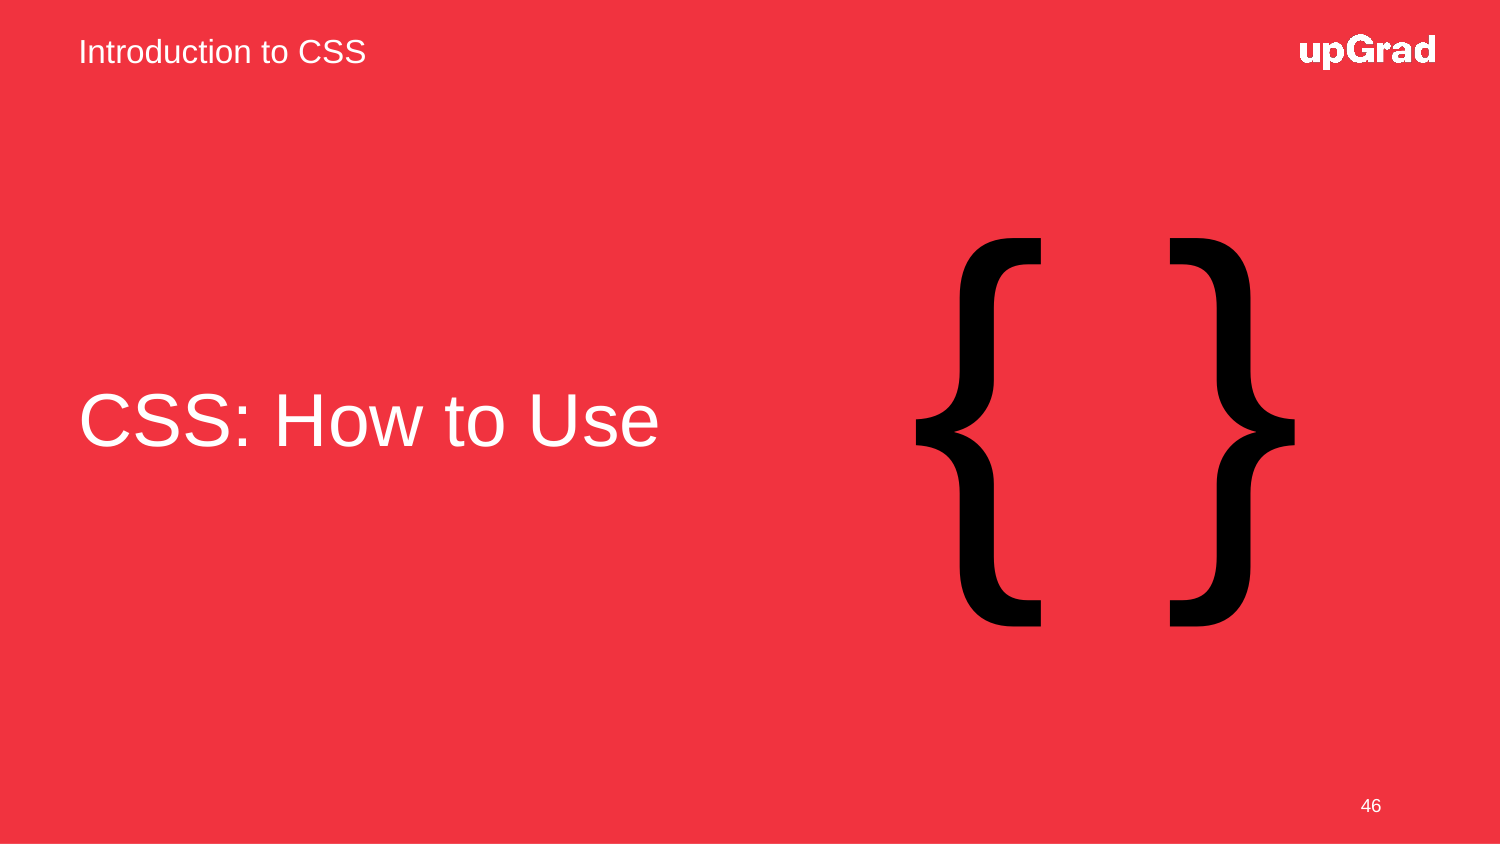

Introduction to CSS
{ }
# CSS: How to Use
46